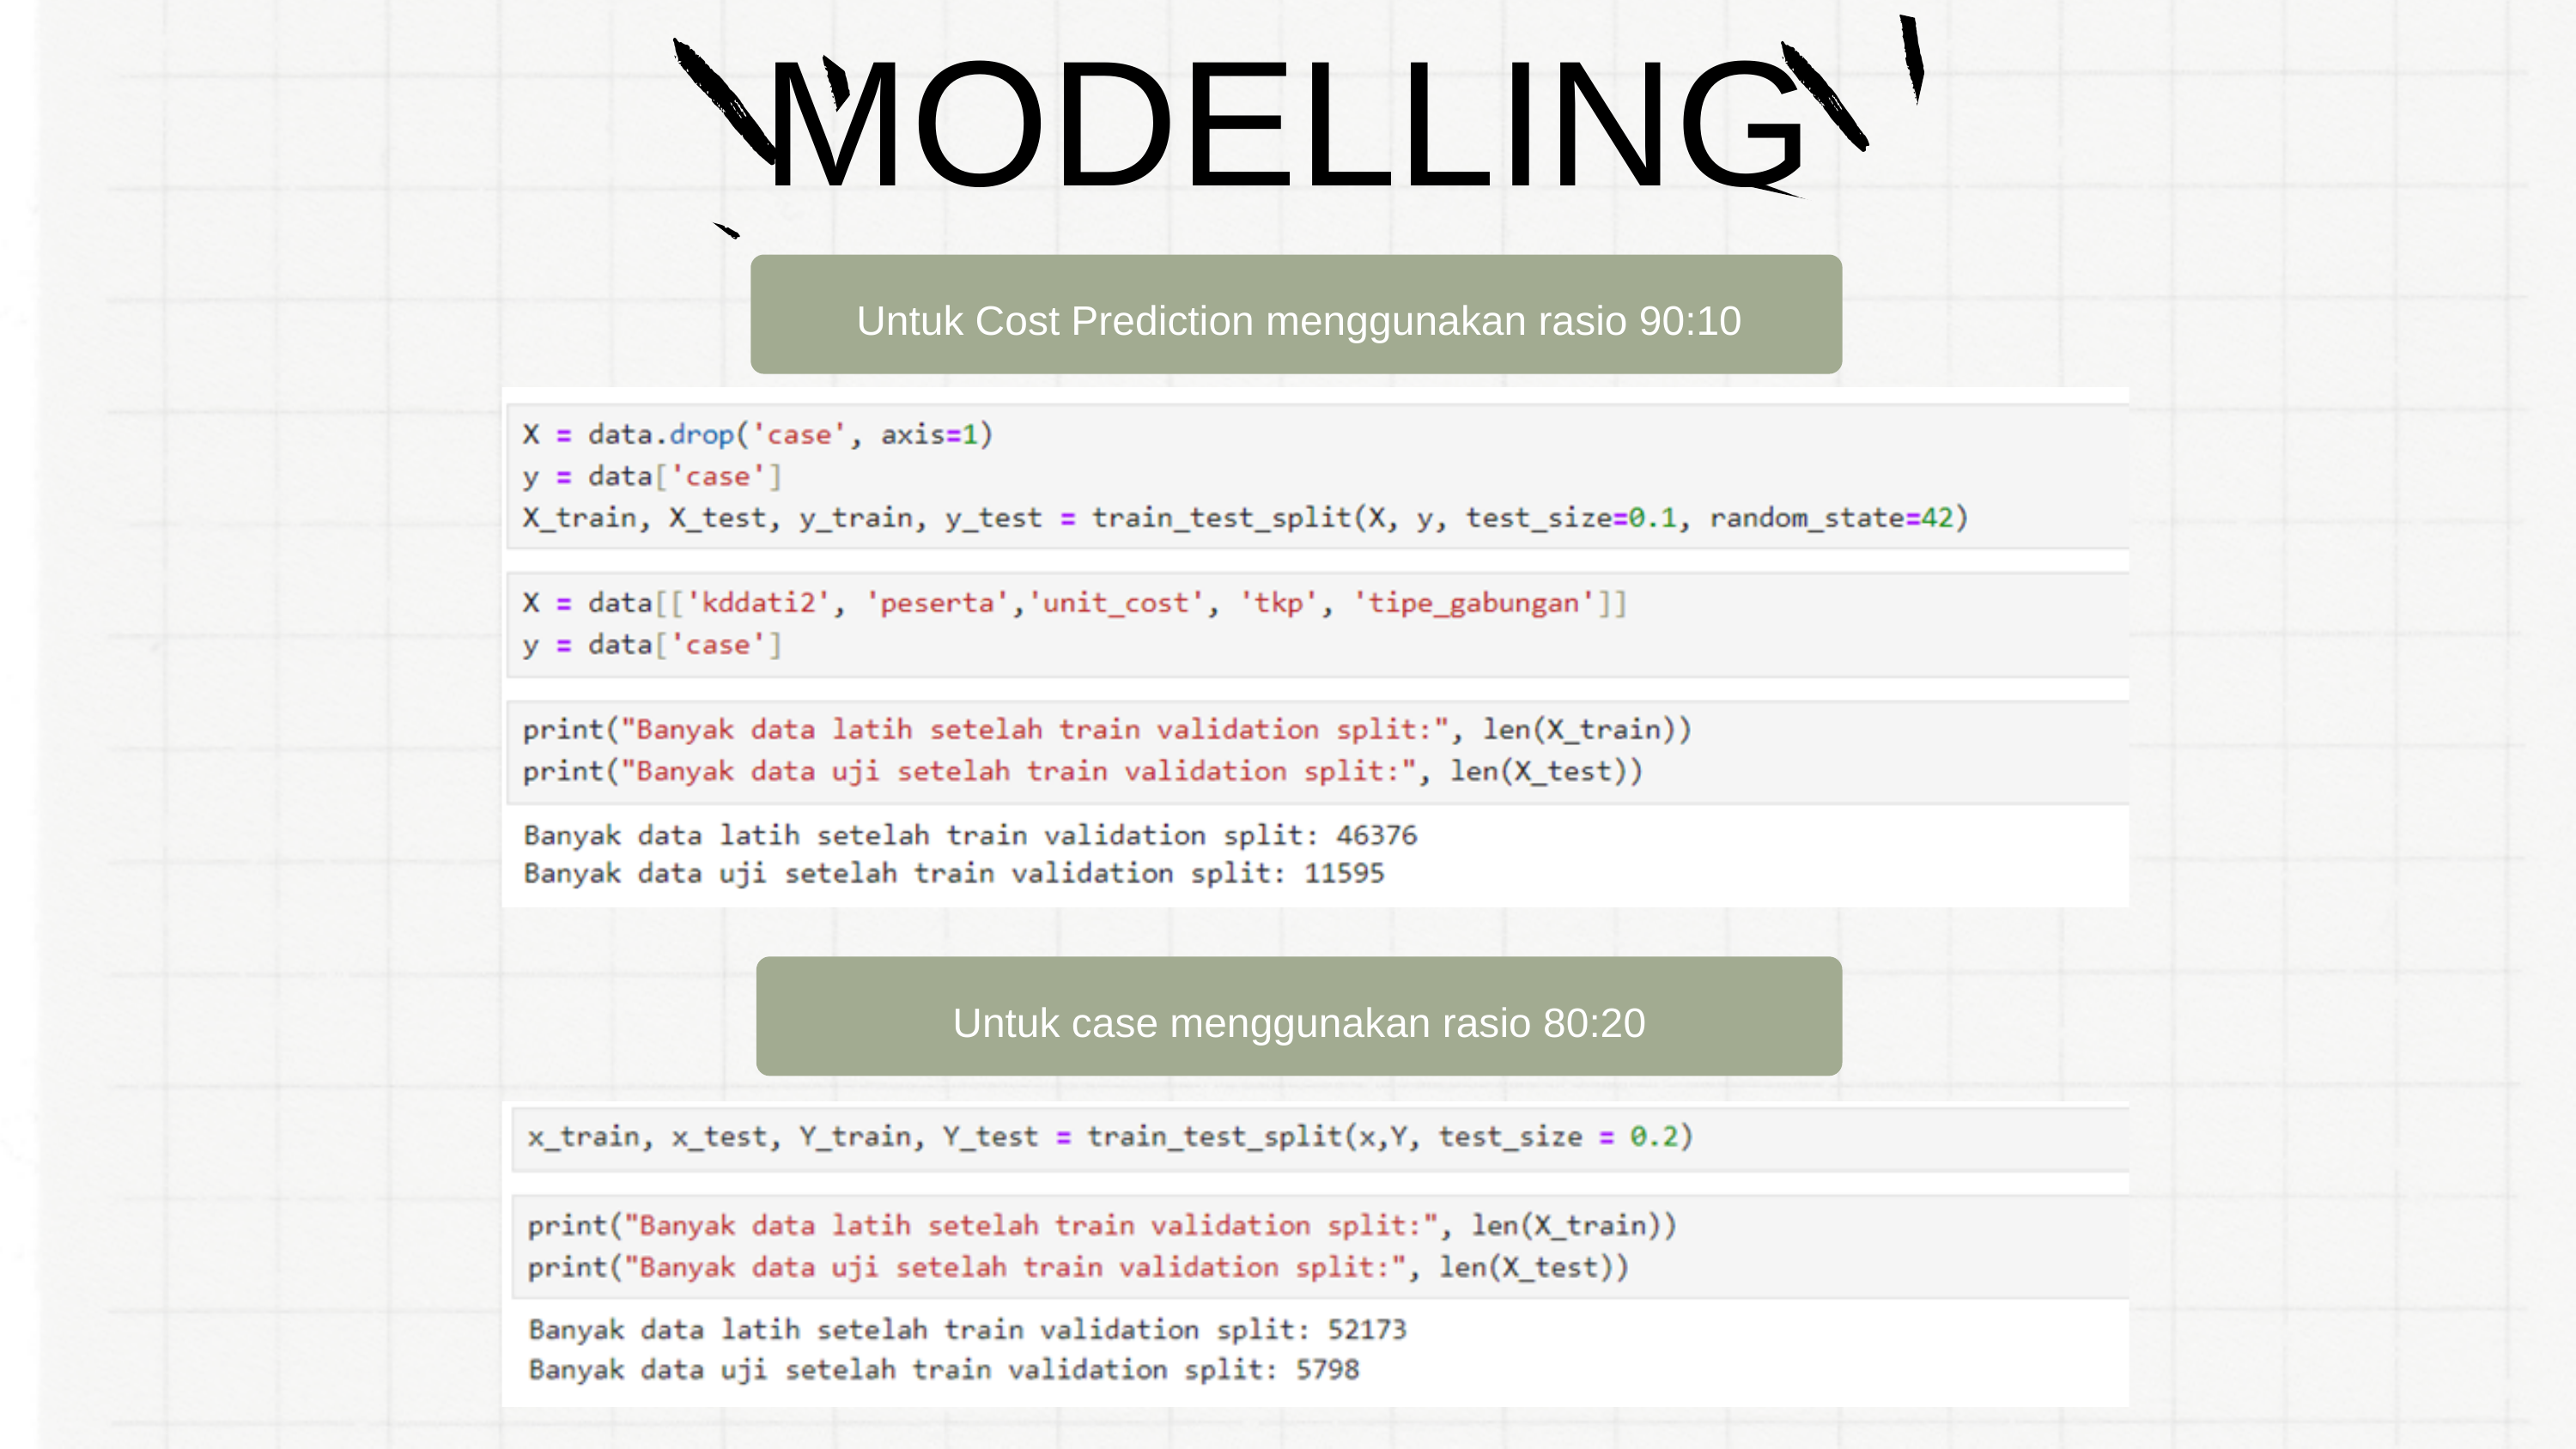

MODELLING

Untuk Cost Prediction menggunakan rasio 90:10

Untuk case menggunakan rasio 80:20